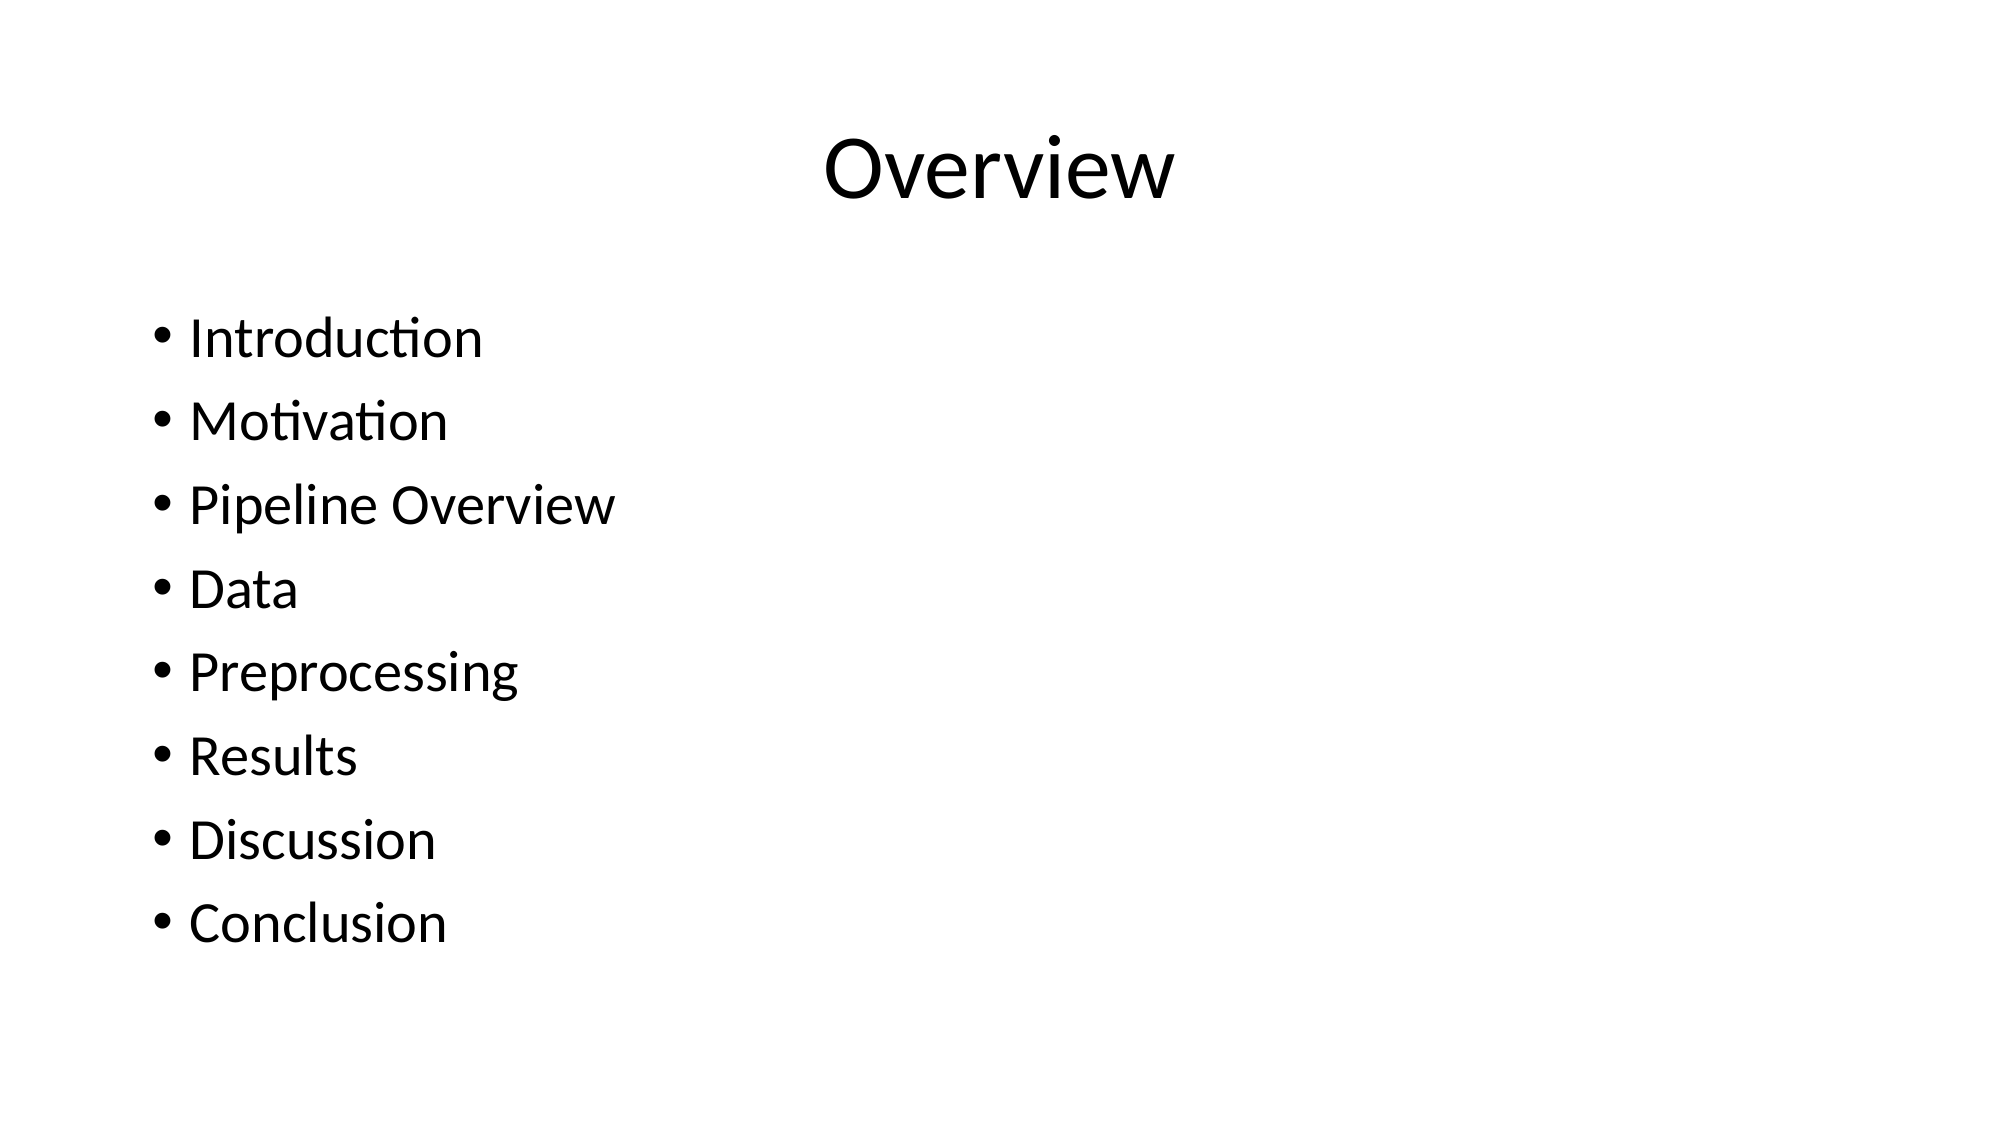

# Overview
Introduction
Motivation
Pipeline Overview
Data
Preprocessing
Results
Discussion
Conclusion